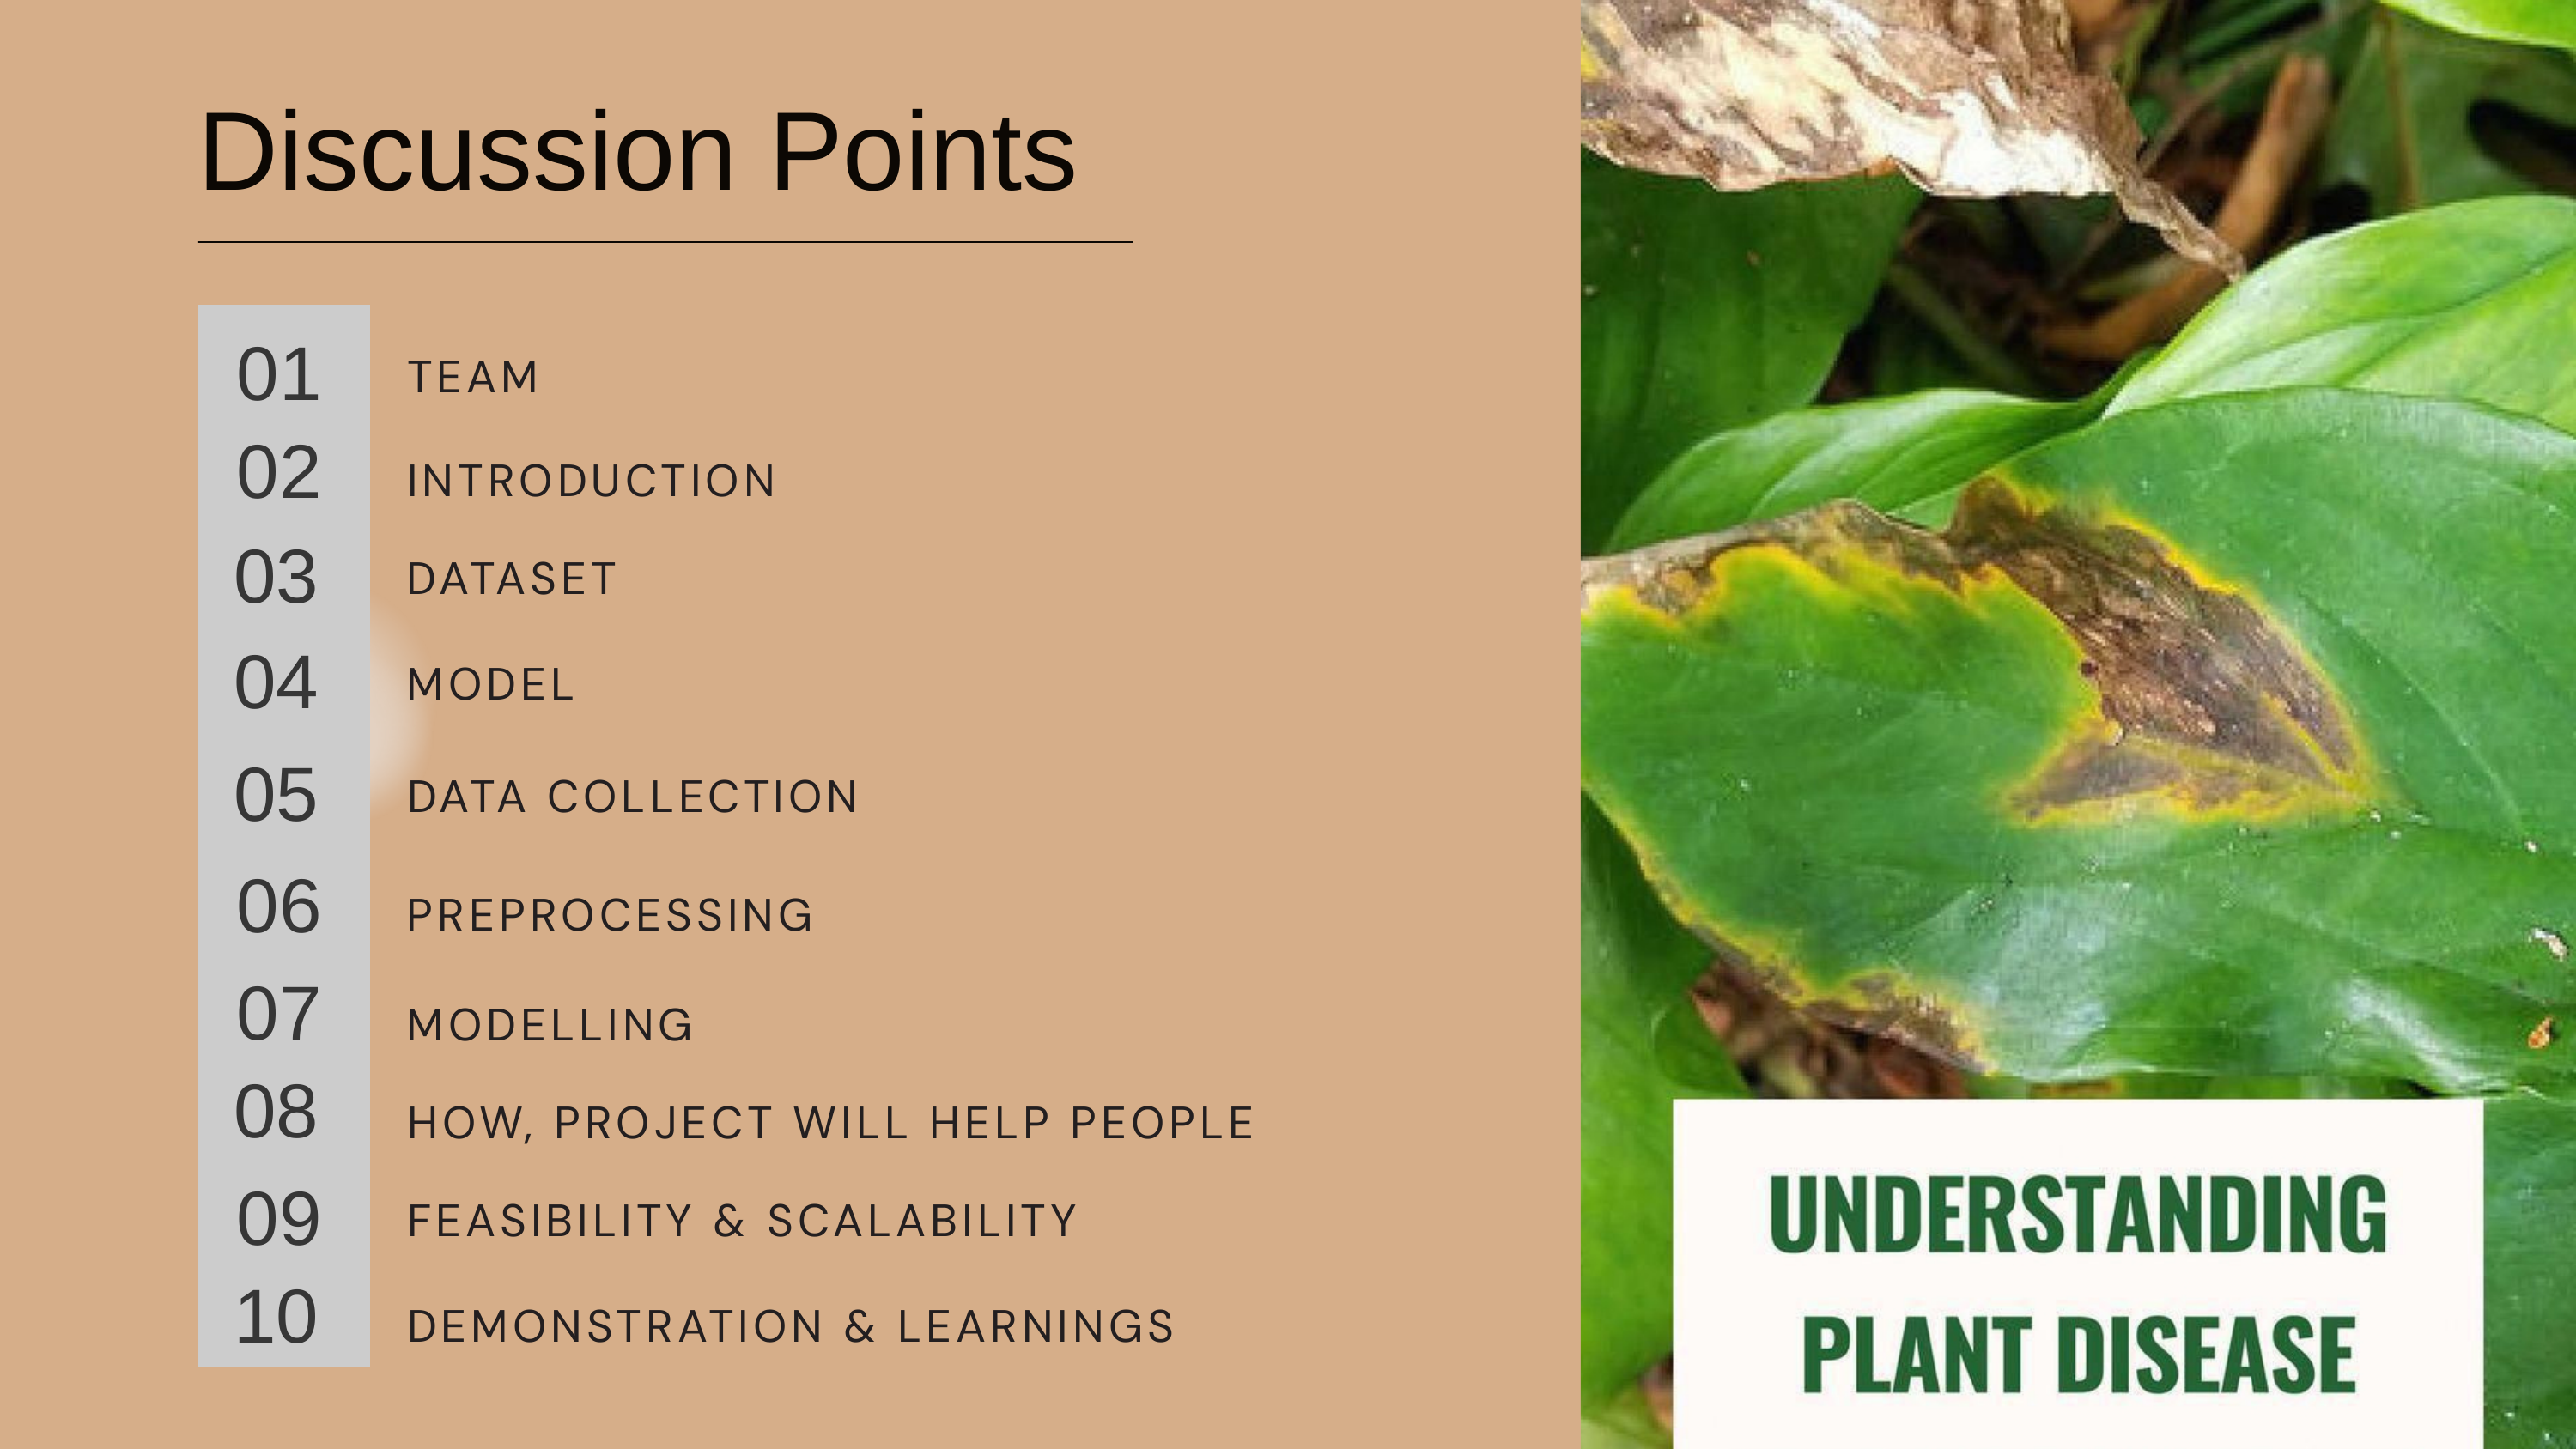

Discussion Points

01
TEAM
02
INTRODUCTION
03
DATASET

04
MODEL
05
DATA COLLECTION
06
PREPROCESSING
07
MODELLING
08
HOW, PROJECT WILL HELP PEOPLE
09
FEASIBILITY & SCALABILITY
10
DEMONSTRATION & LEARNINGS